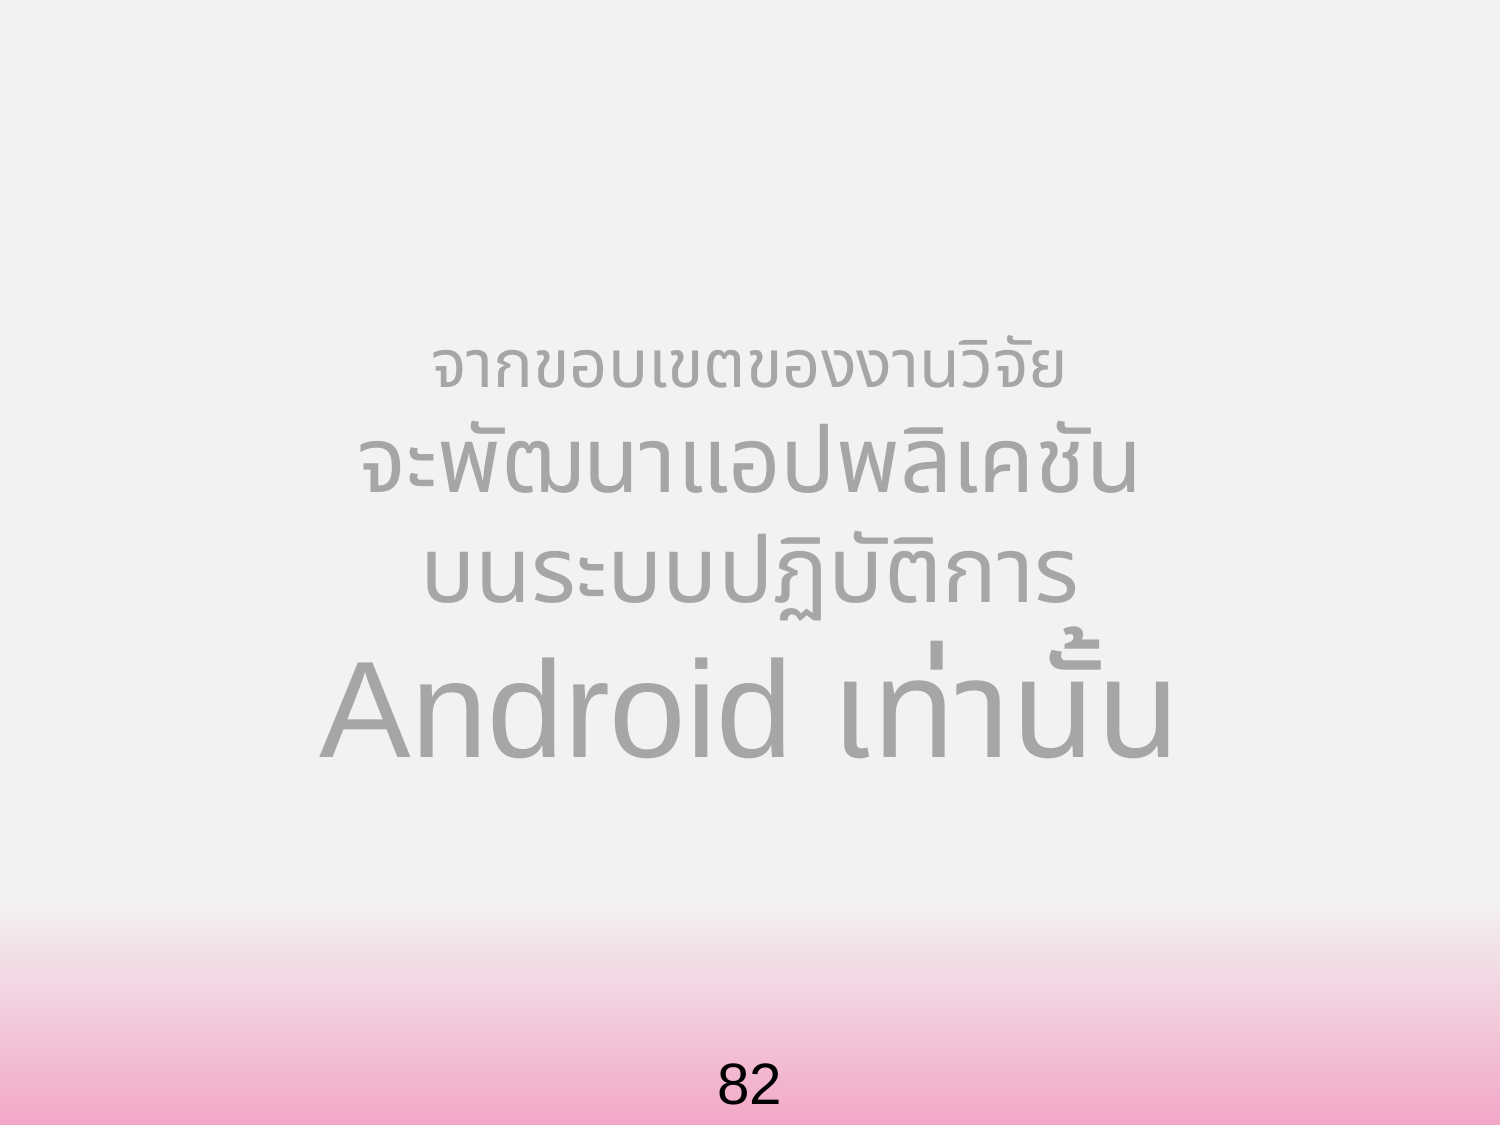

จากขอบเขตของงานวิจัย
จะพัฒนาแอปพลิเคชัน
บนระบบปฏิบัติการ
Android เท่านั้น
82